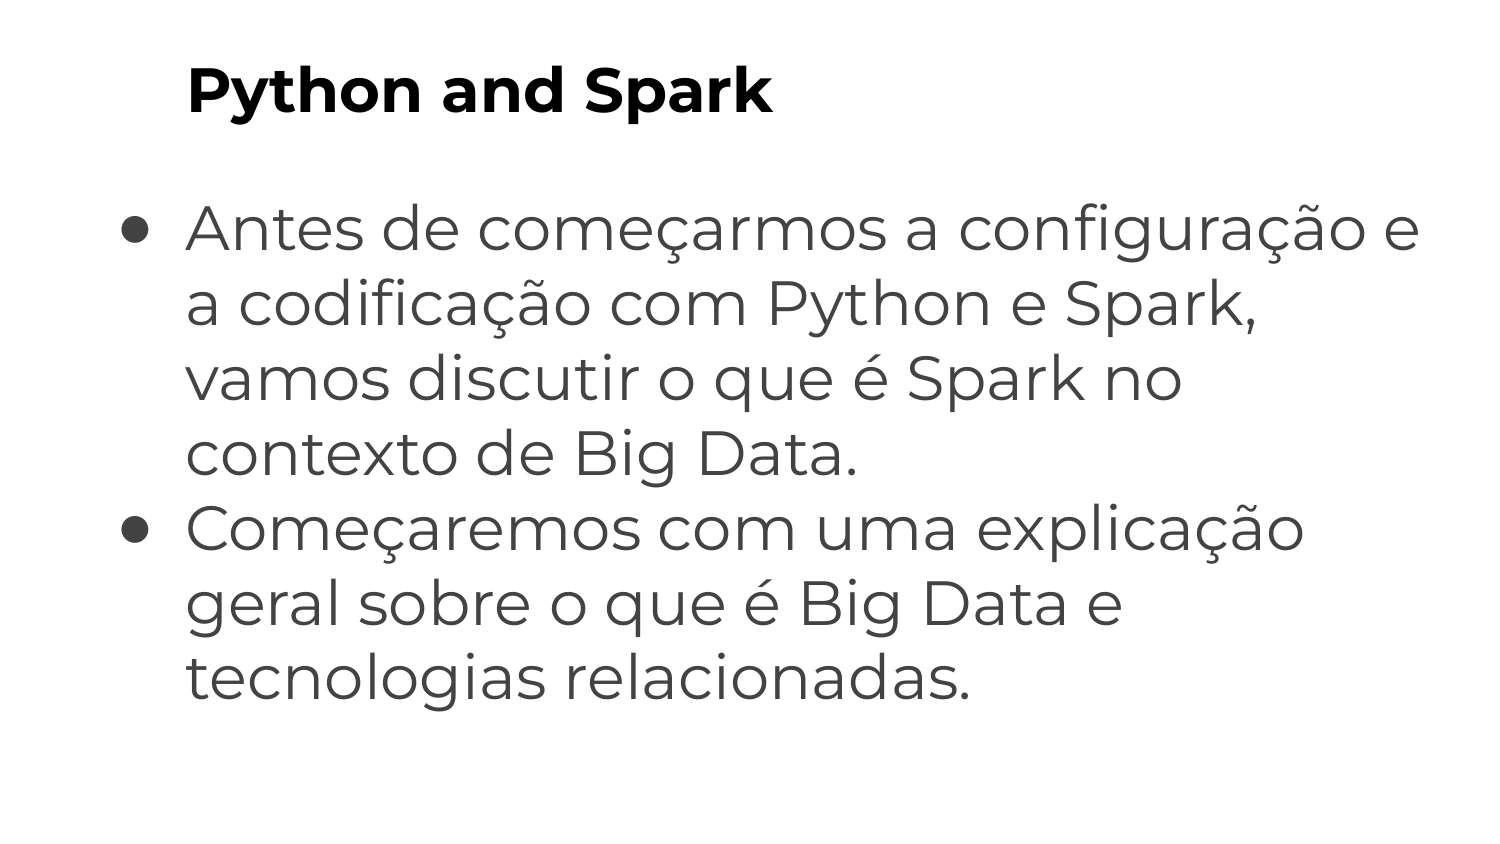

Python and Spark

Antes de começarmos a configuração e a codificação com Python e Spark, vamos discutir o que é Spark no contexto de Big Data.
Começaremos com uma explicação geral sobre o que é Big Data e tecnologias relacionadas.